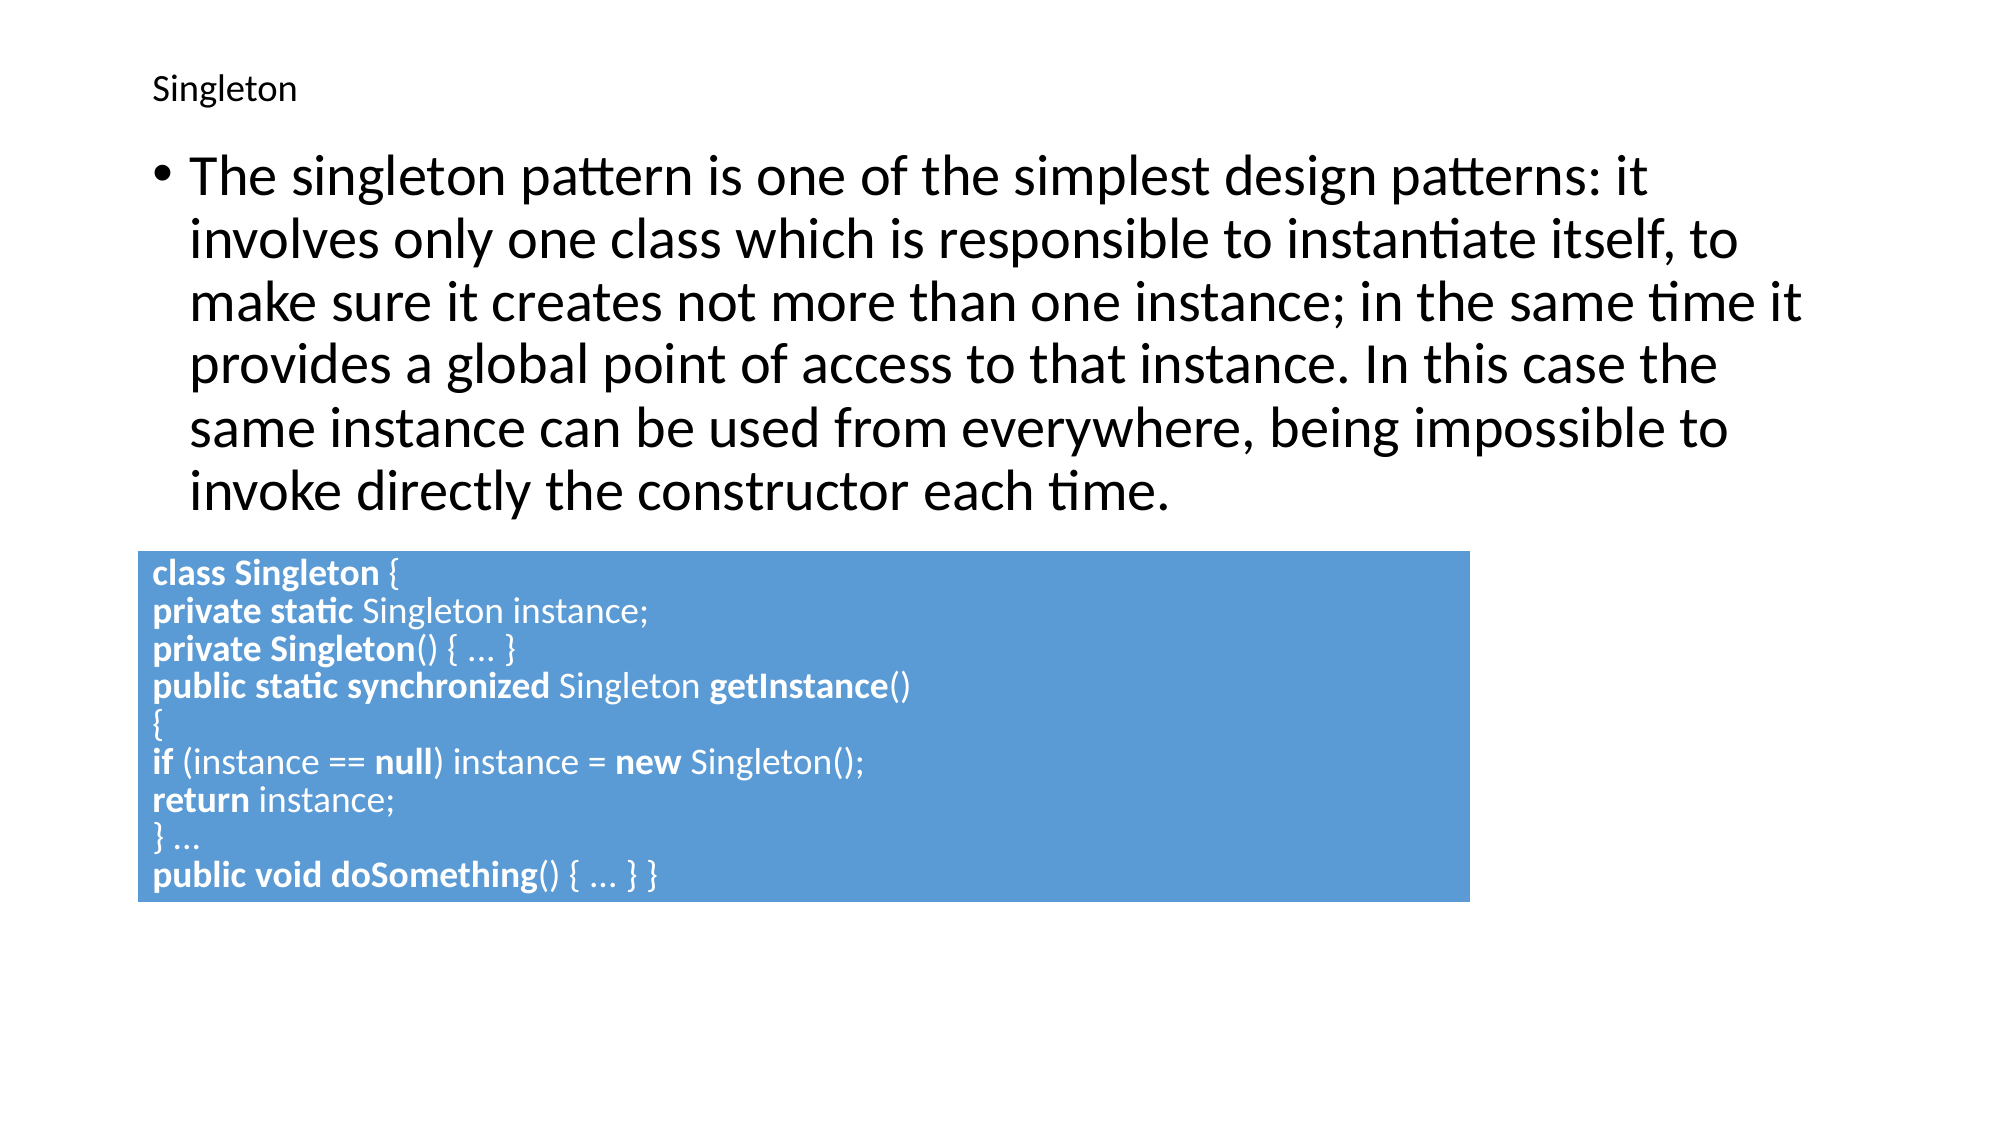

# Singleton
The singleton pattern is one of the simplest design patterns: it involves only one class which is responsible to instantiate itself, to make sure it creates not more than one instance; in the same time it provides a global point of access to that instance. In this case the same instance can be used from everywhere, being impossible to invoke directly the constructor each time.

| class Singleton { private static Singleton instance; private Singleton() { ... } public static synchronized Singleton getInstance() { if (instance == null) instance = new Singleton(); return instance; } ... public void doSomething() { ... } } |
| --- |